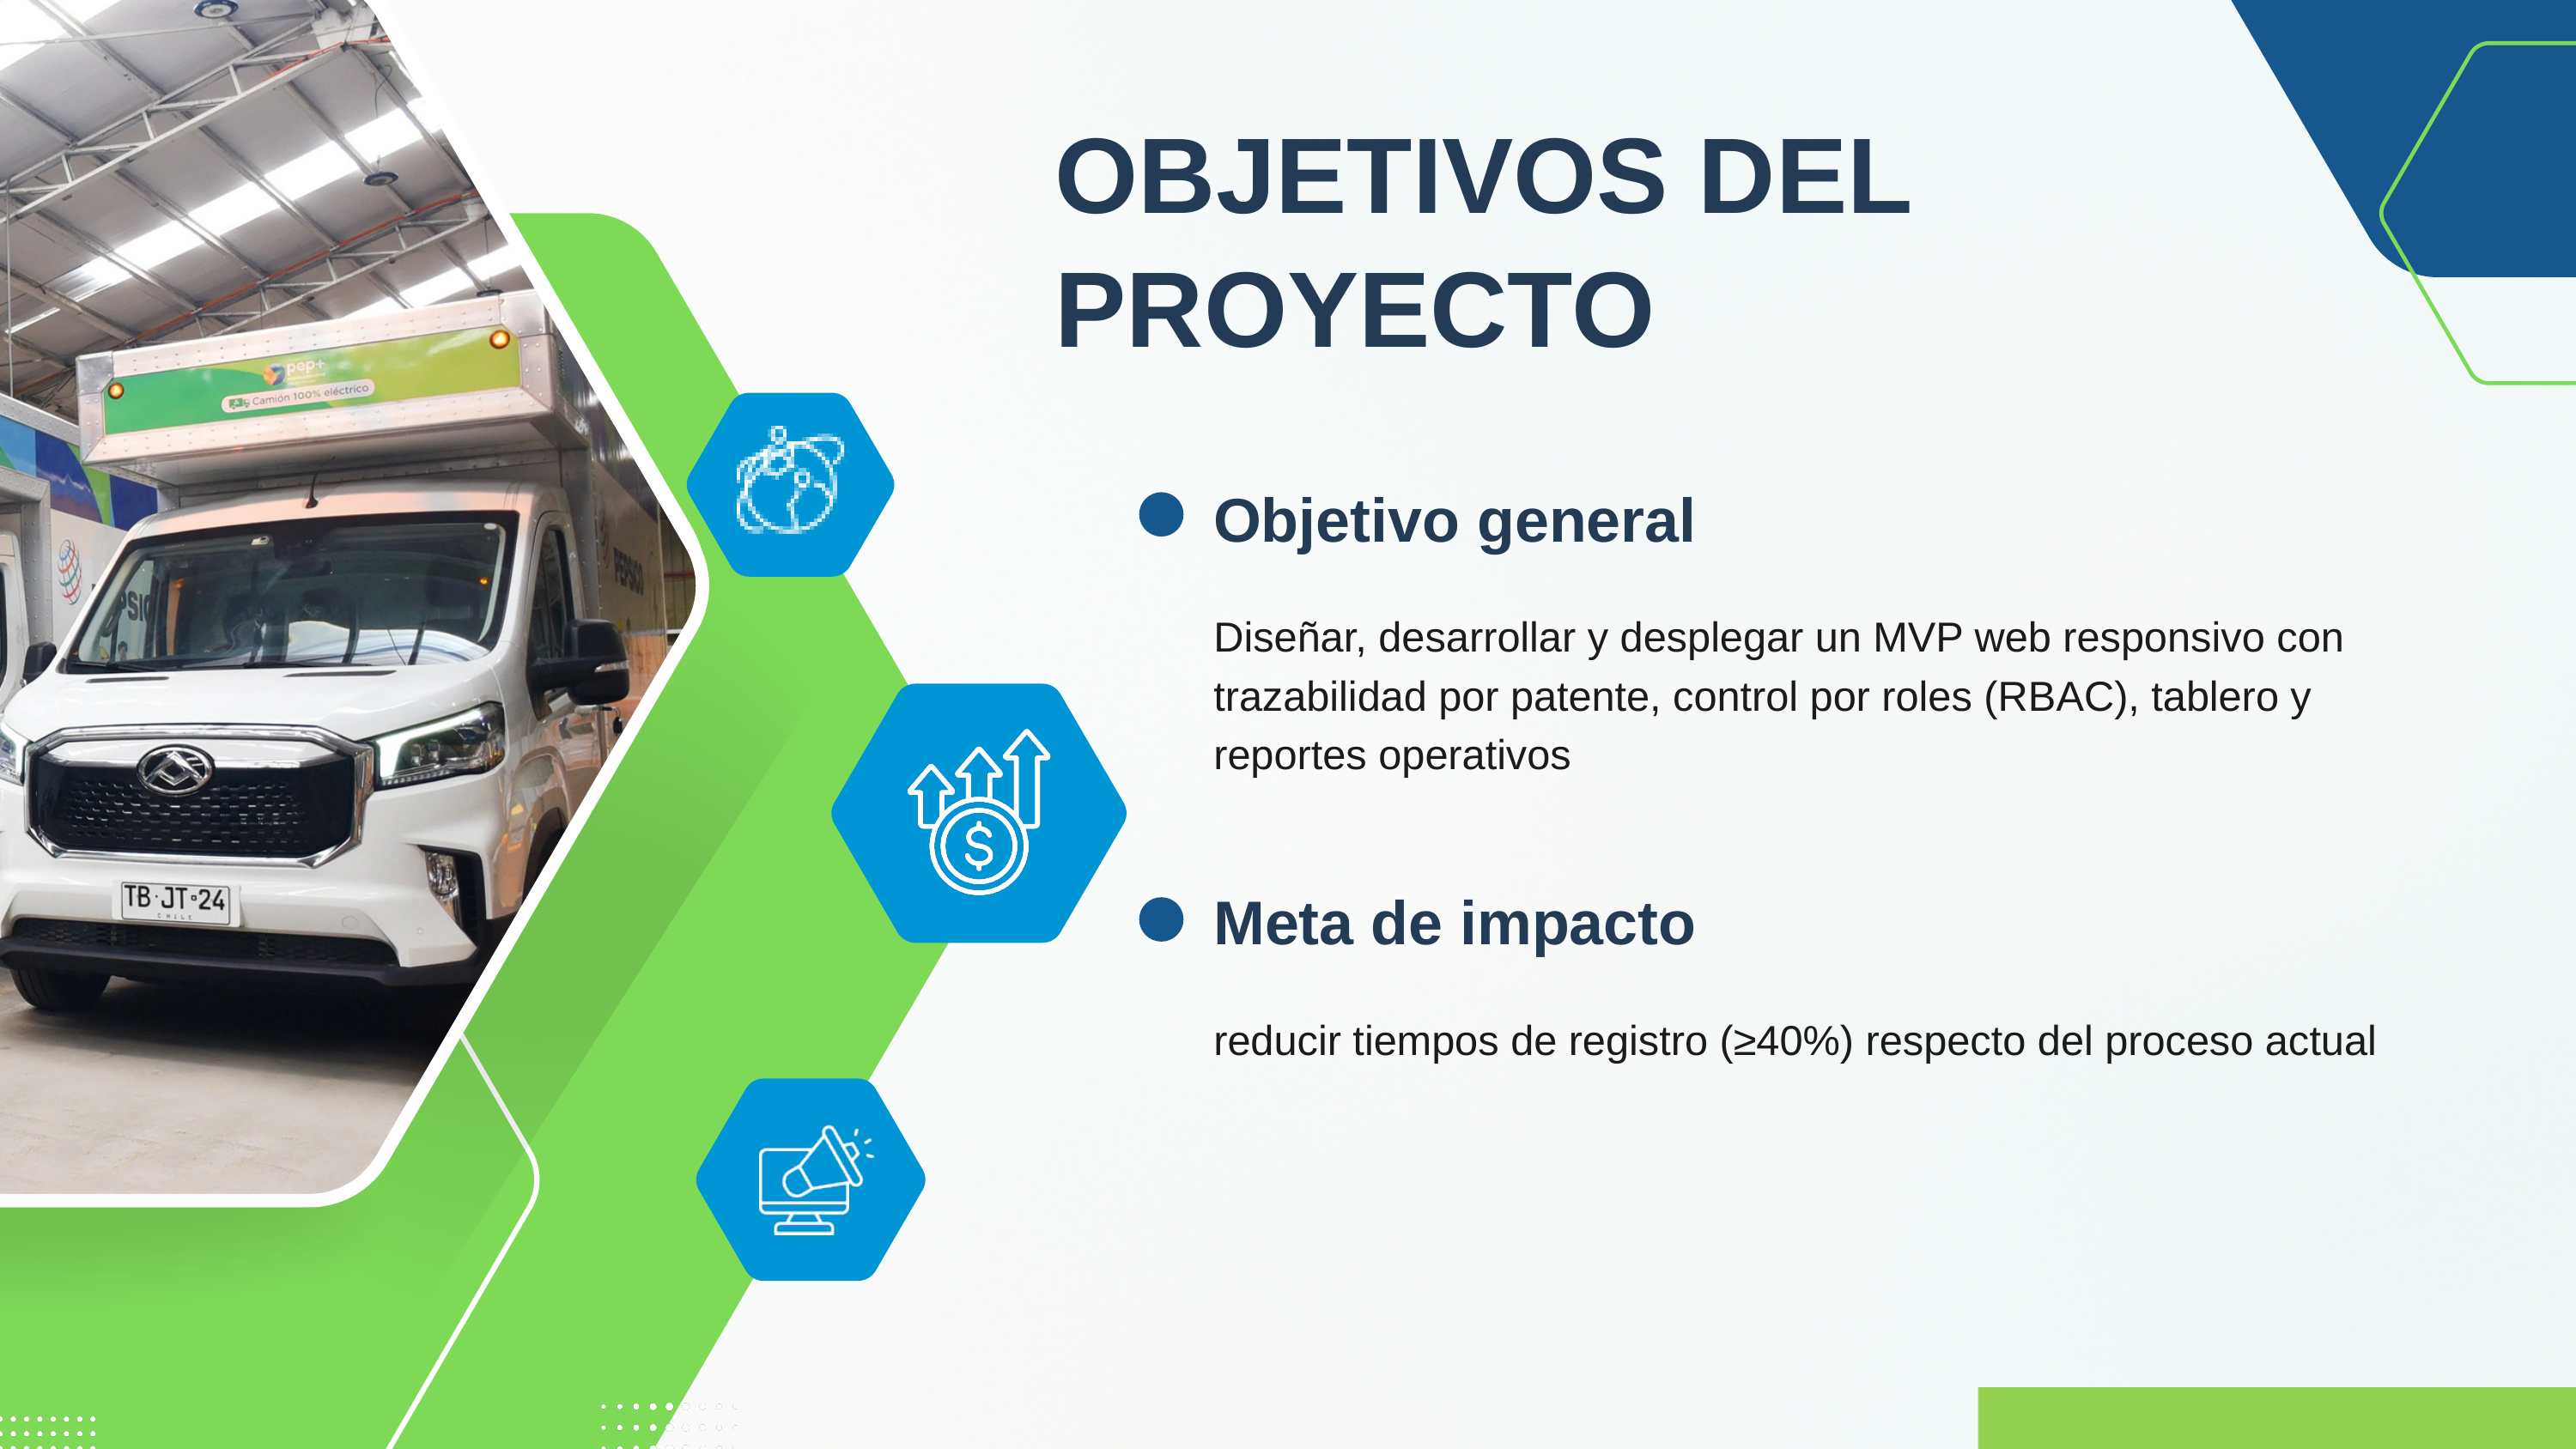

OBJETIVOS DEL PROYECTO

Objetivo general

Diseñar, desarrollar y desplegar un MVP web responsivo con trazabilidad por patente, control por roles (RBAC), tablero y reportes operativos

Meta de impacto

reducir tiempos de registro (≥40%) respecto del proceso actual